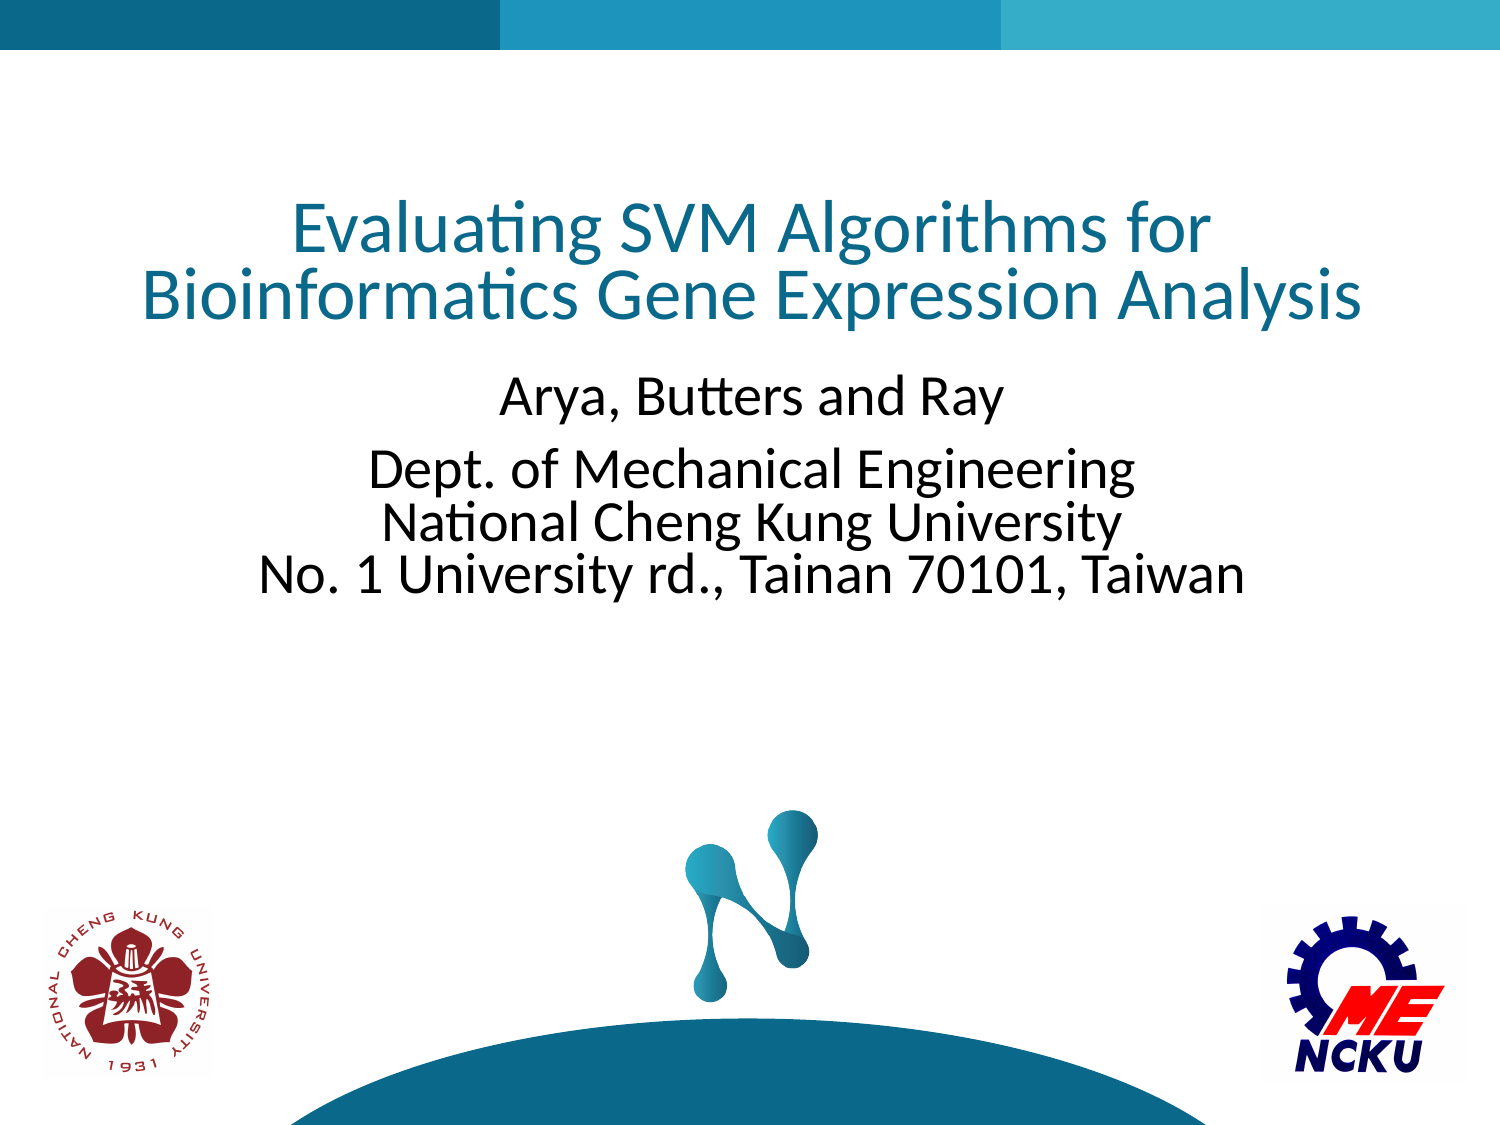

# Evaluating SVM Algorithms for Bioinformatics Gene Expression Analysis
Arya, Butters and Ray
Dept. of Mechanical Engineering
National Cheng Kung University
No. 1 University rd., Tainan 70101, Taiwan